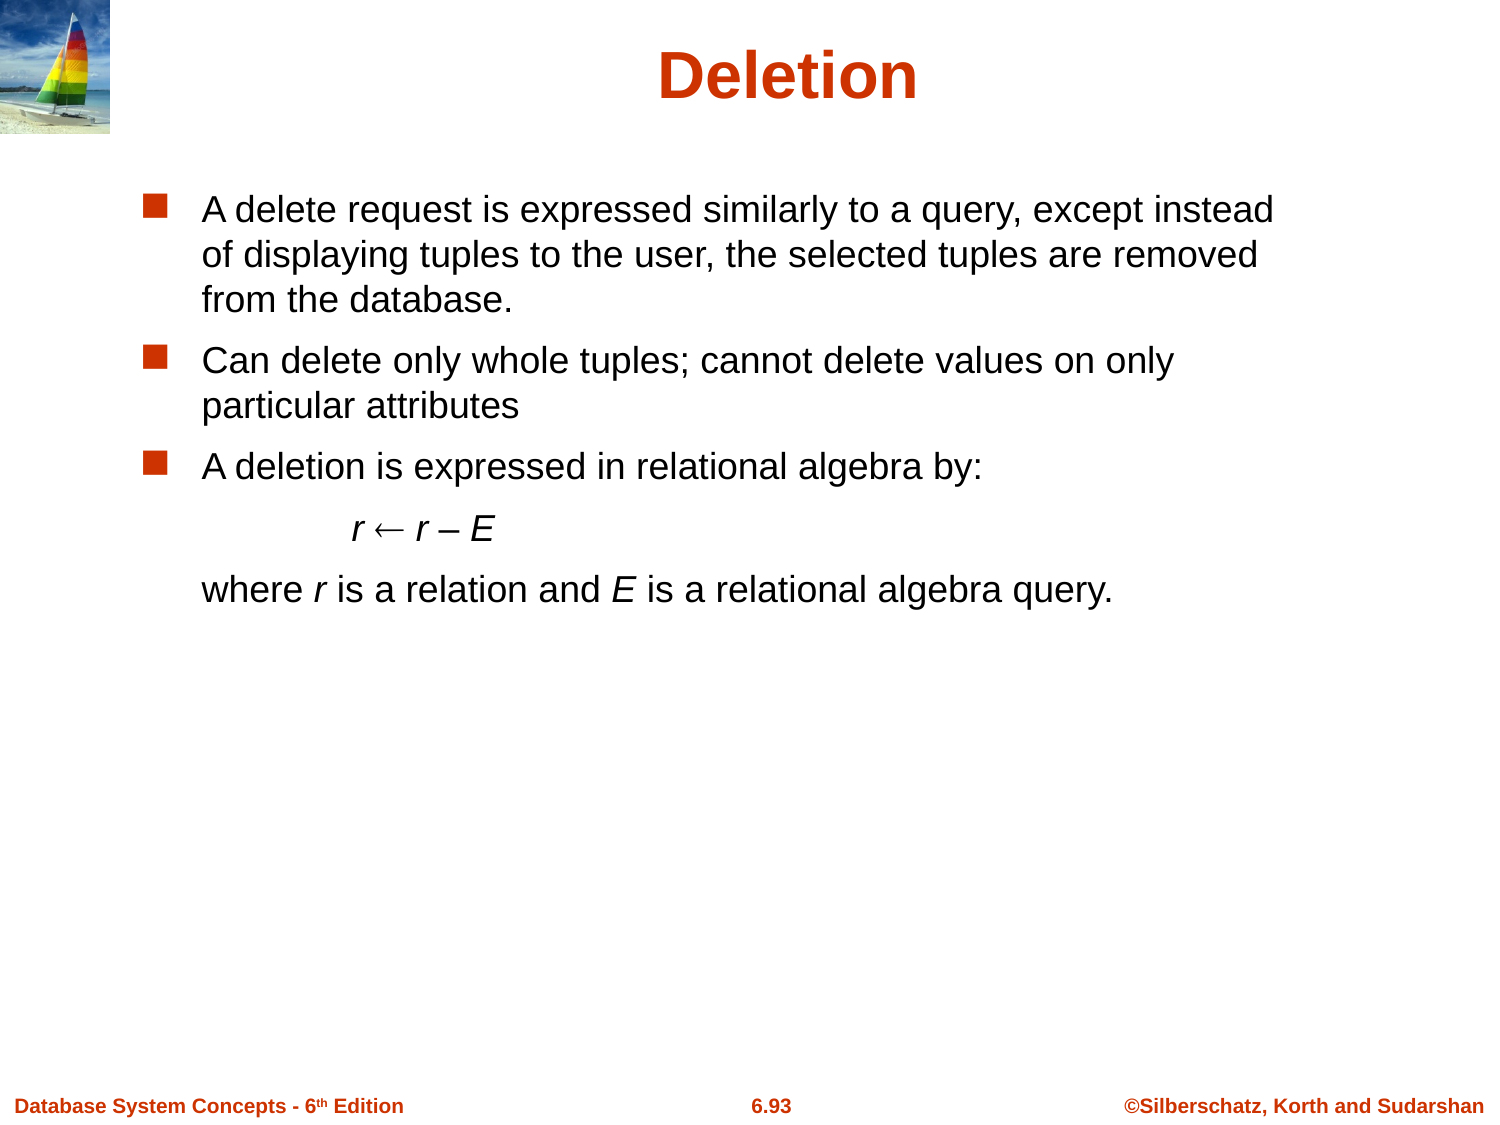

Deletion
A delete request is expressed similarly to a query, except instead of displaying tuples to the user, the selected tuples are removed from the database.
Can delete only whole tuples; cannot delete values on only particular attributes
A deletion is expressed in relational algebra by:
		r ← r – E
	where r is a relation and E is a relational algebra query.